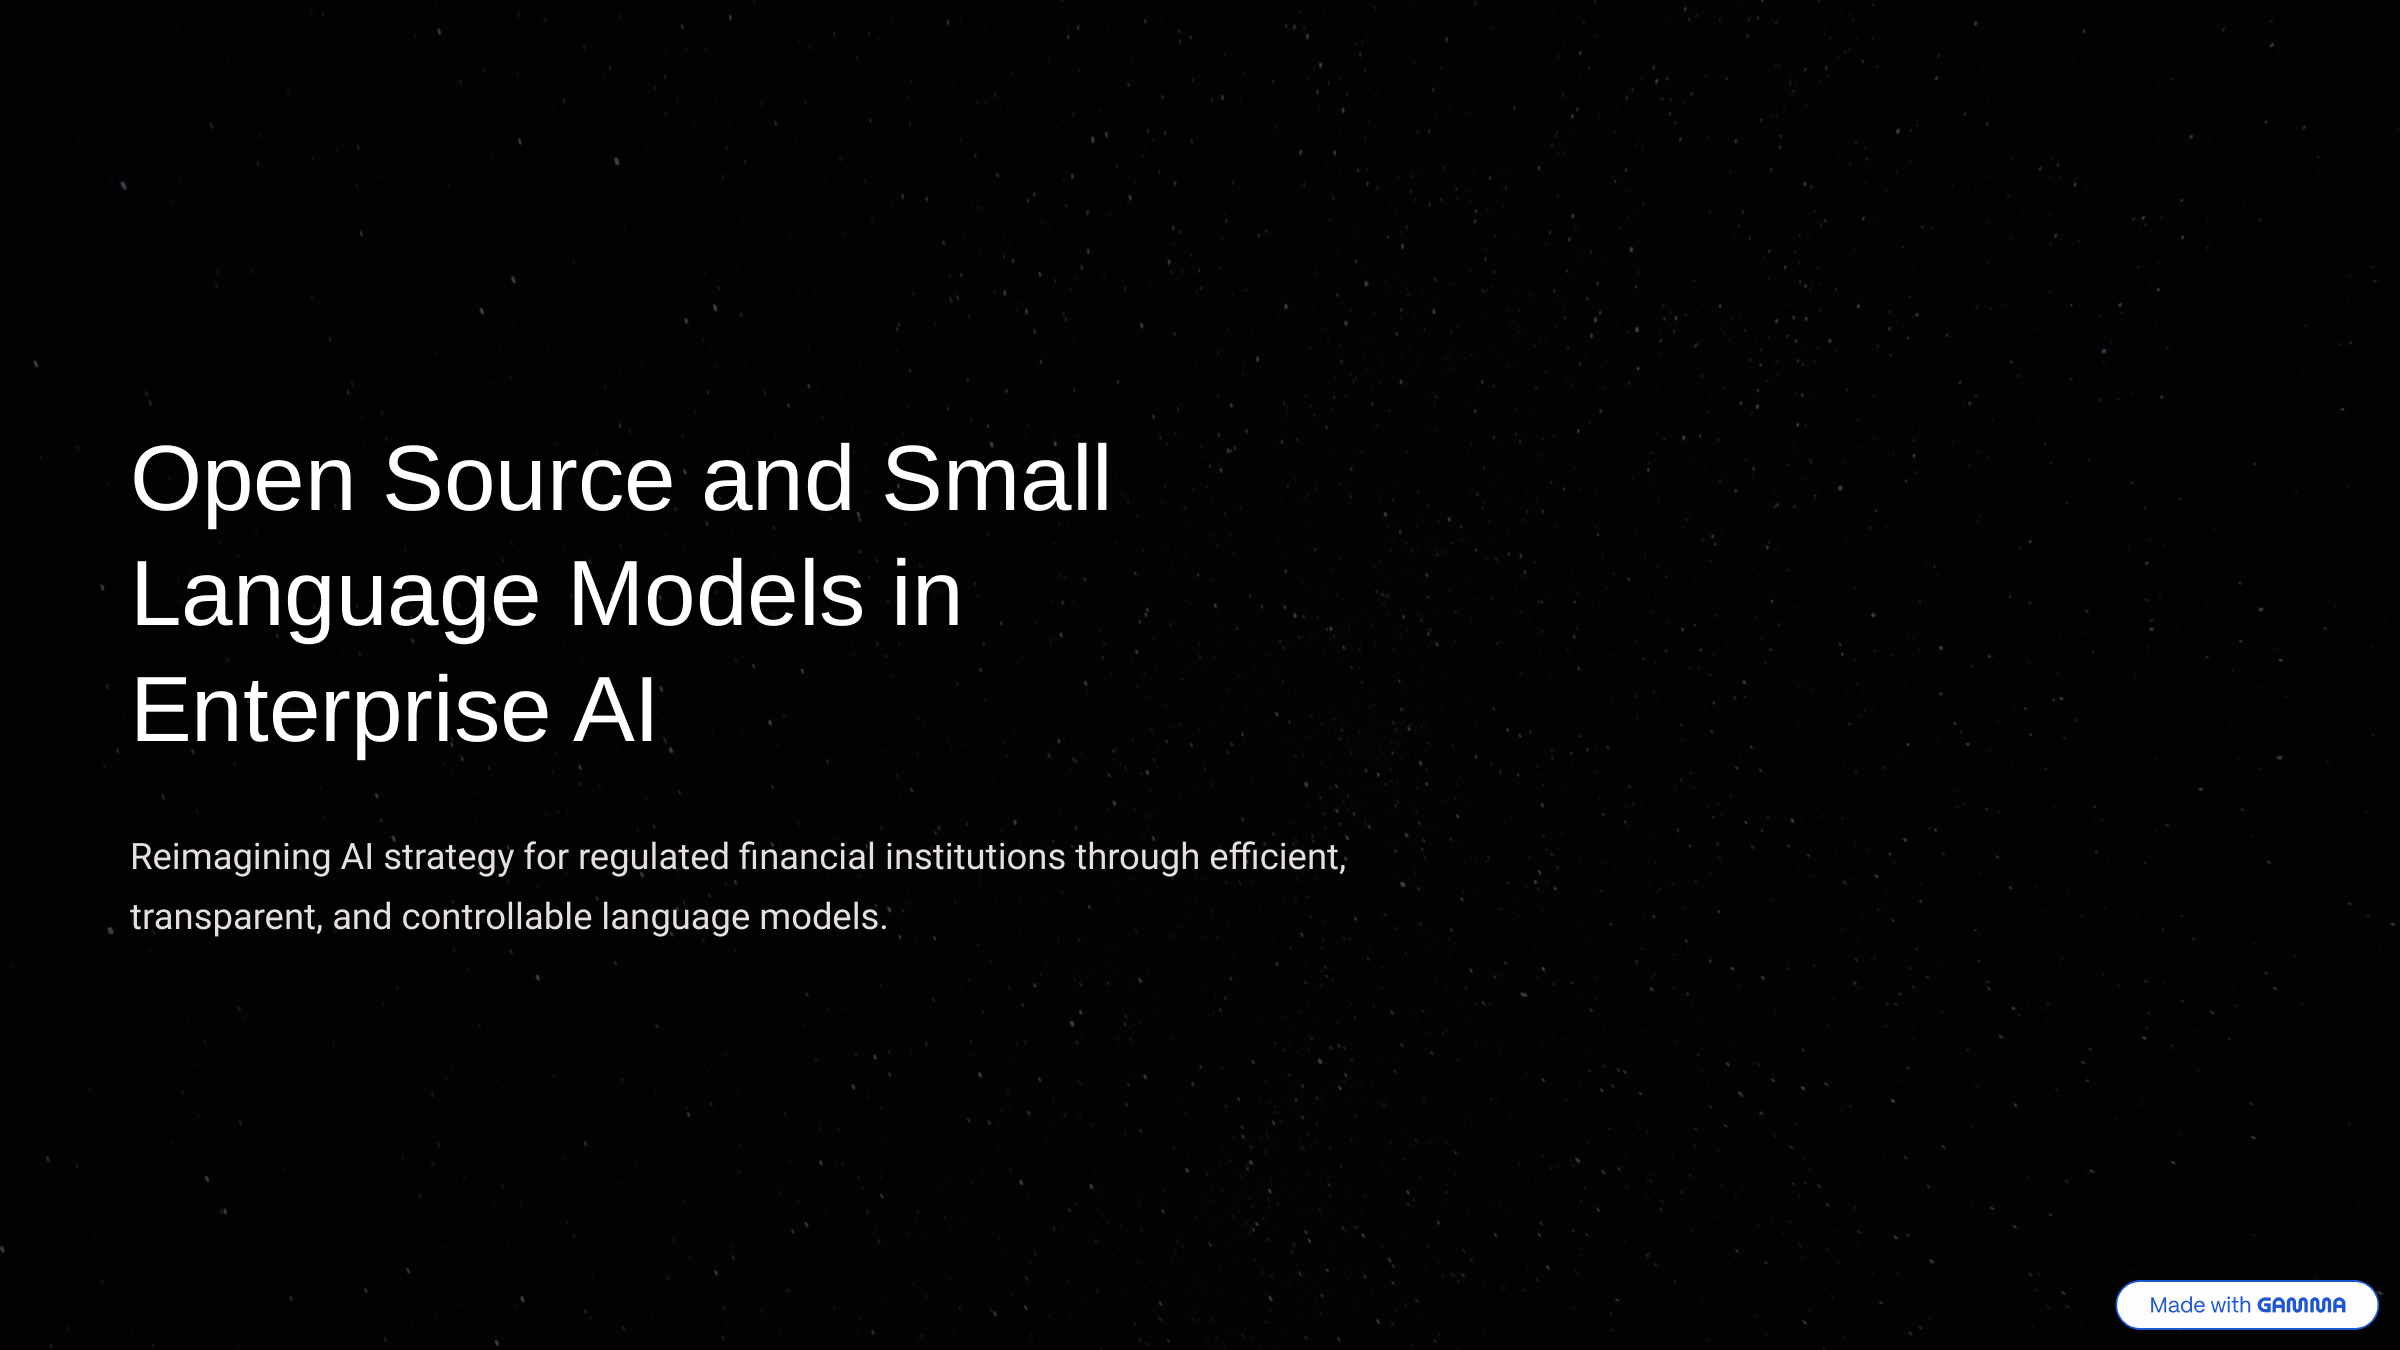

Open Source and Small Language Models in Enterprise AI
Reimagining AI strategy for regulated financial institutions through efficient, transparent, and controllable language models.